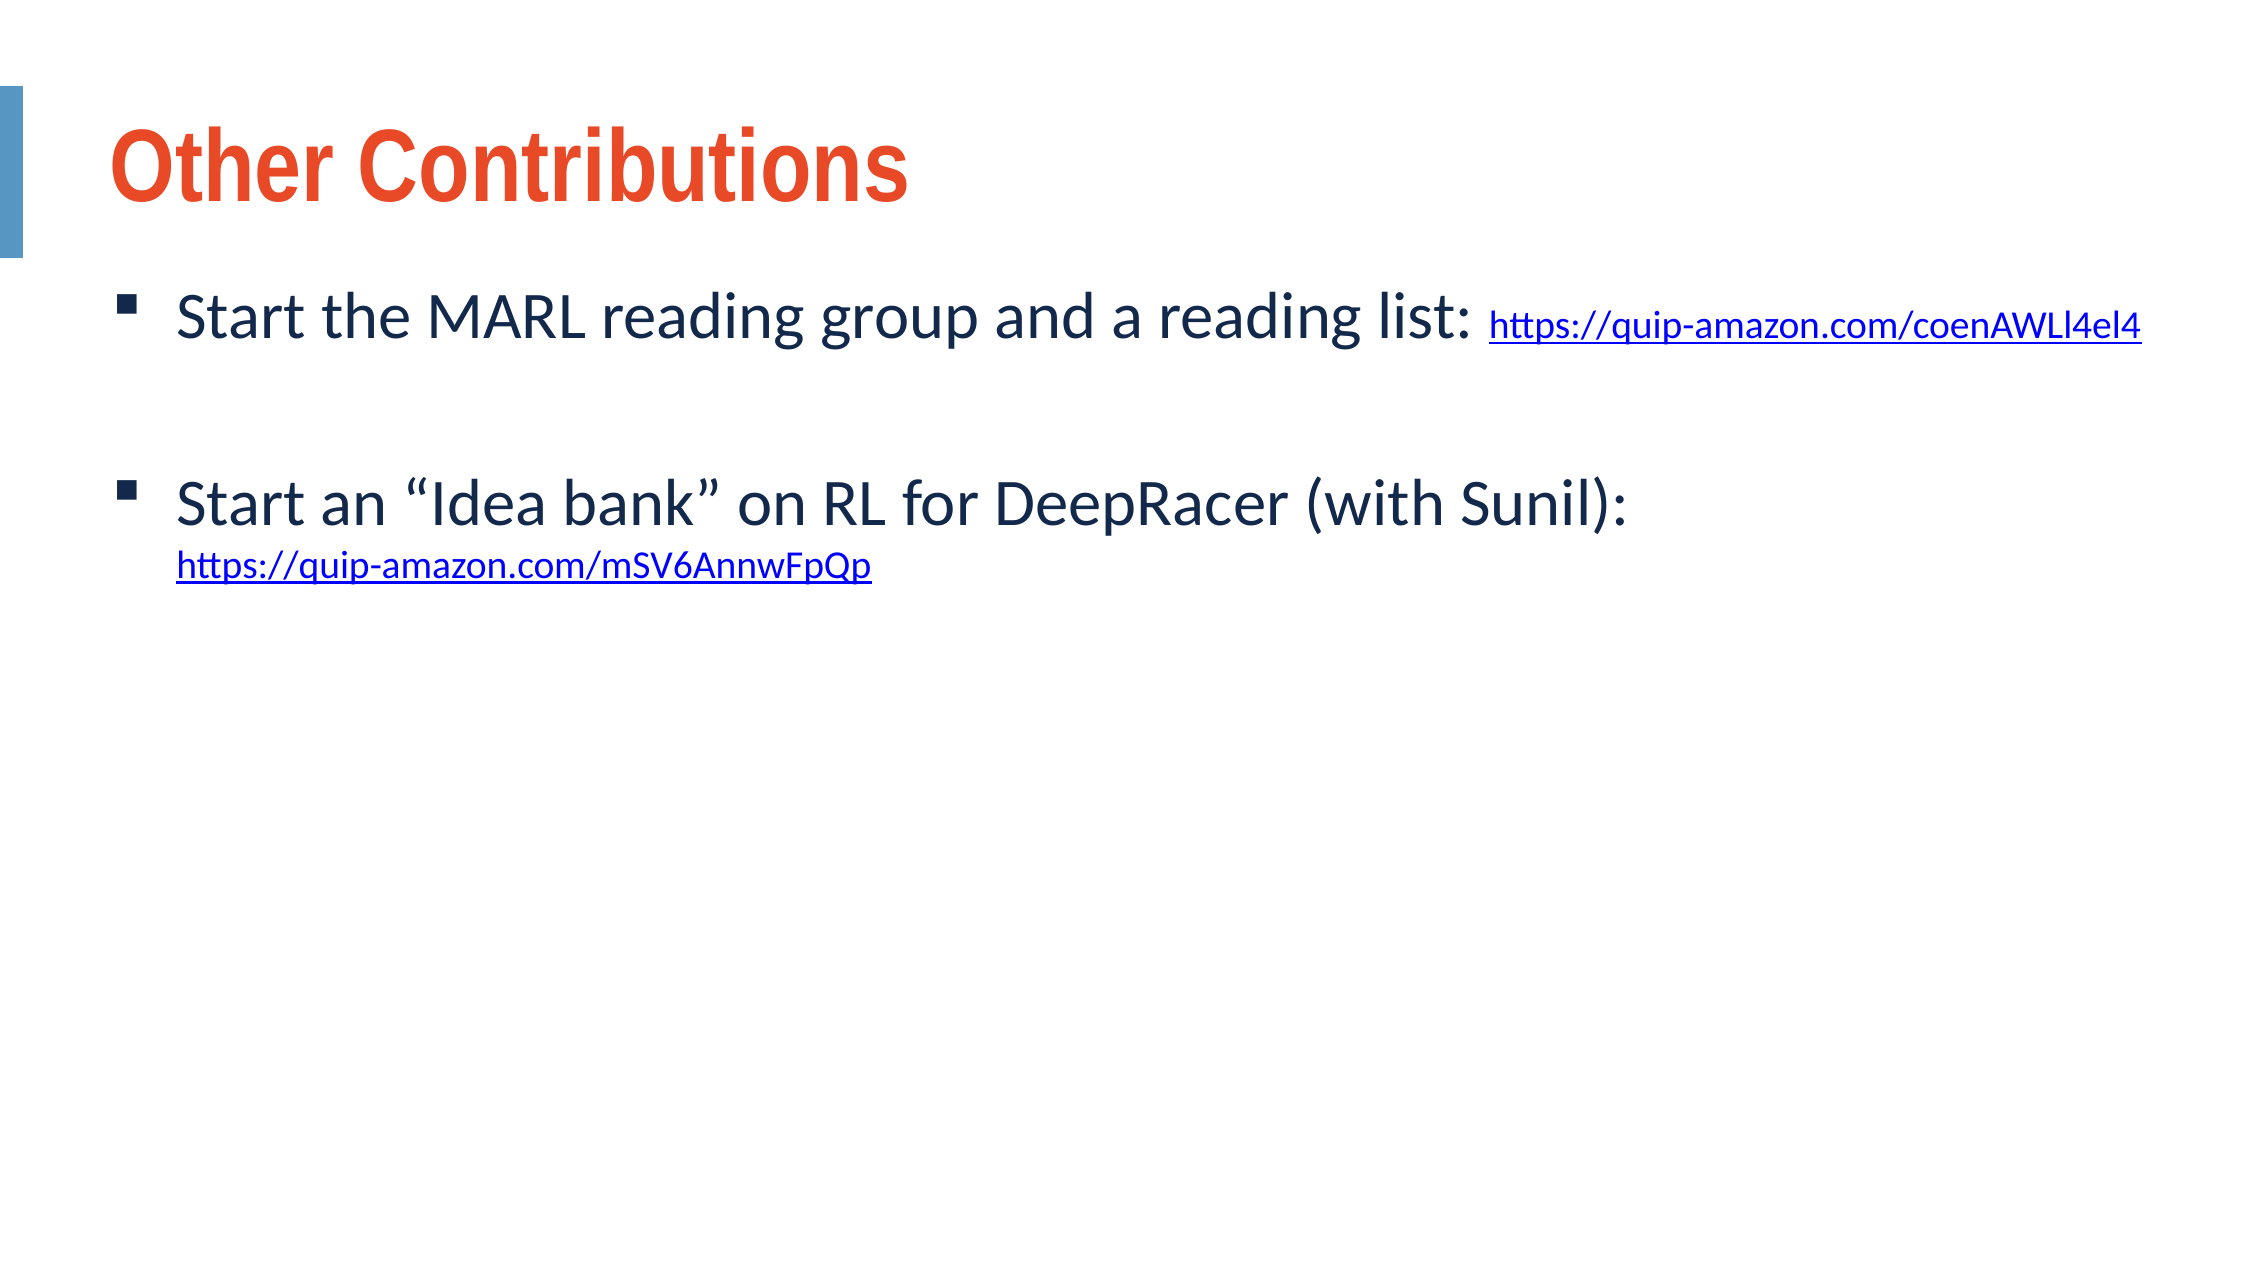

Other Contributions
Start the MARL reading group and a reading list: https://quip-amazon.com/coenAWLl4el4

Start an “Idea bank” on RL for DeepRacer (with Sunil): https://quip-amazon.com/mSV6AnnwFpQp